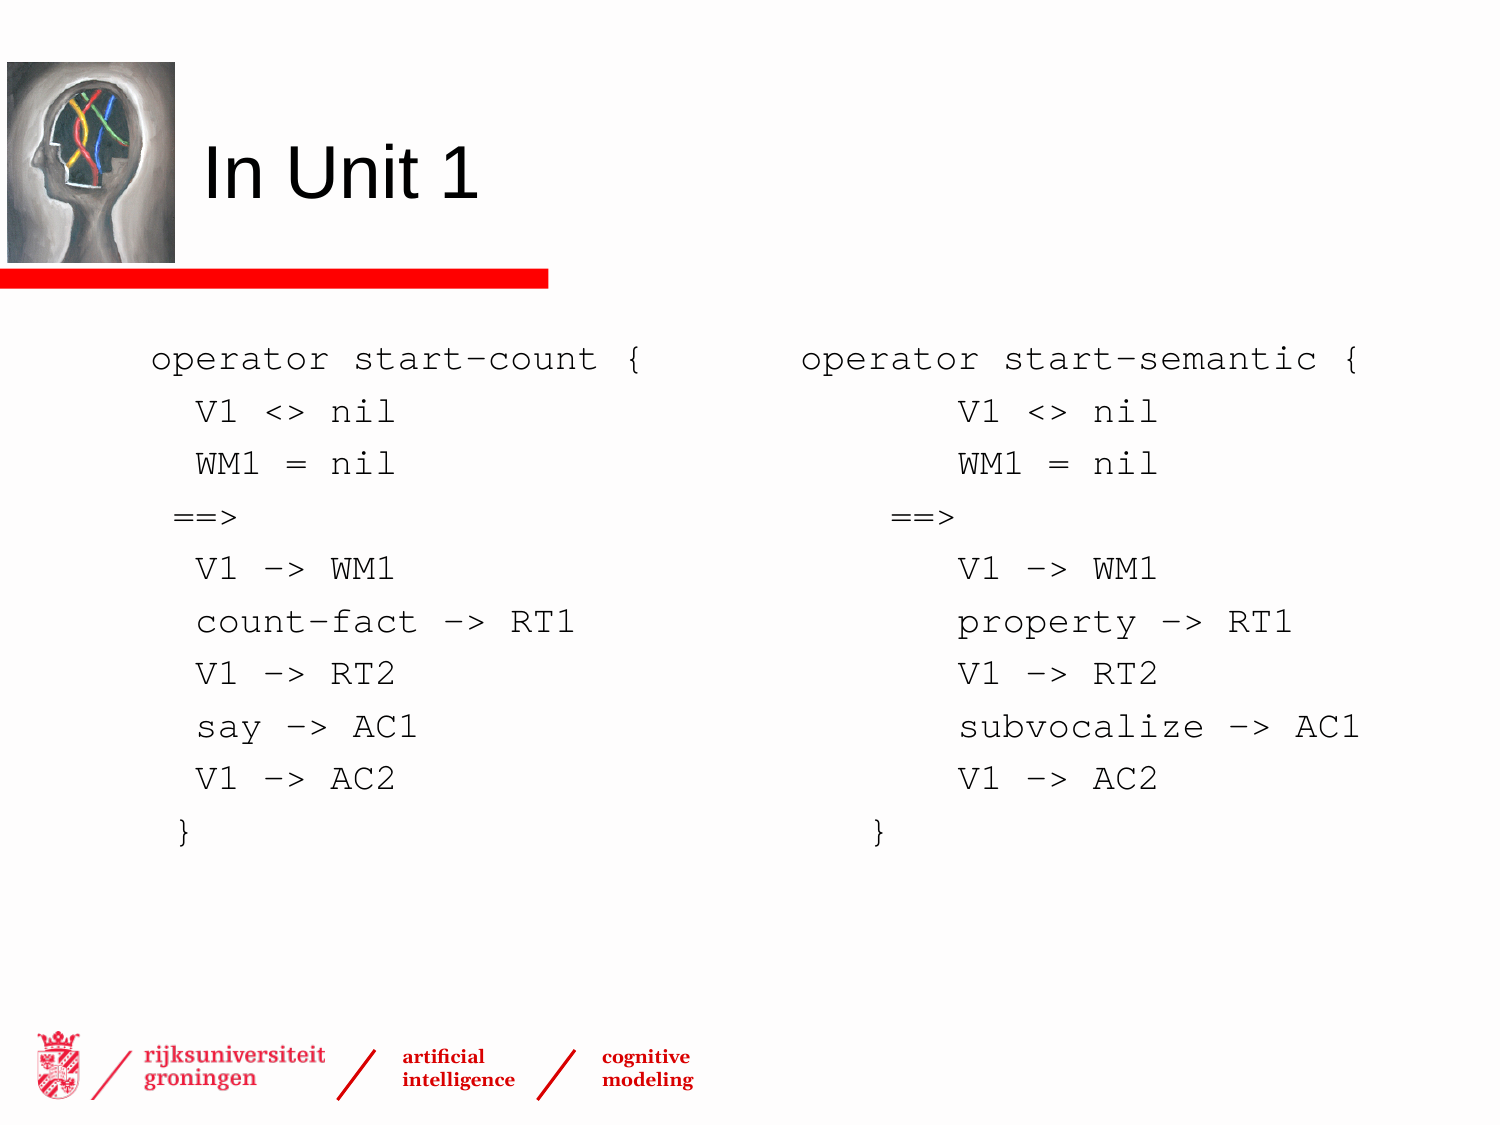

# In Unit 1
 operator start-count {
   V1 <> nil
   WM1 = nil
  ==>
   V1 -> WM1
   count-fact -> RT1
   V1 -> RT2
   say -> AC1
   V1 -> AC2
  }
 operator start-semantic {
        V1 <> nil
        WM1 = nil
     ==>
        V1 -> WM1
        property -> RT1
        V1 -> RT2
        subvocalize -> AC1
        V1 -> AC2
    }